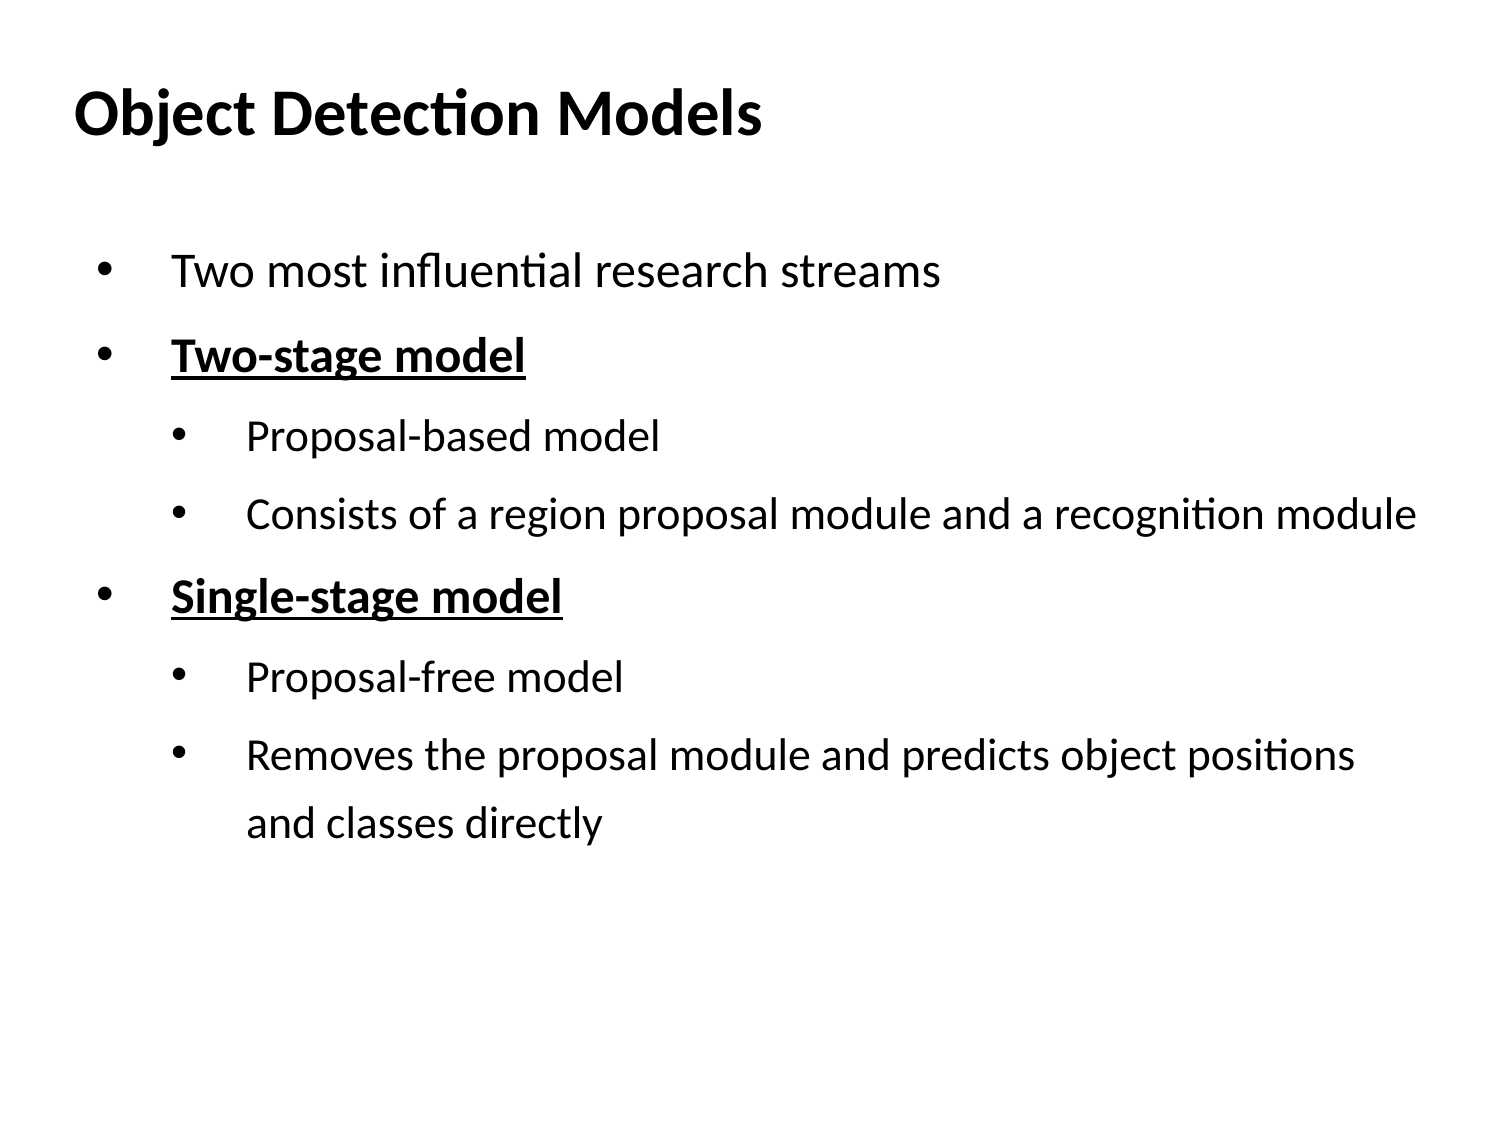

Object Detection Models
Two most influential research streams
Two-stage model
Proposal-based model
Consists of a region proposal module and a recognition module
Single-stage model
Proposal-free model
Removes the proposal module and predicts object positions and classes directly